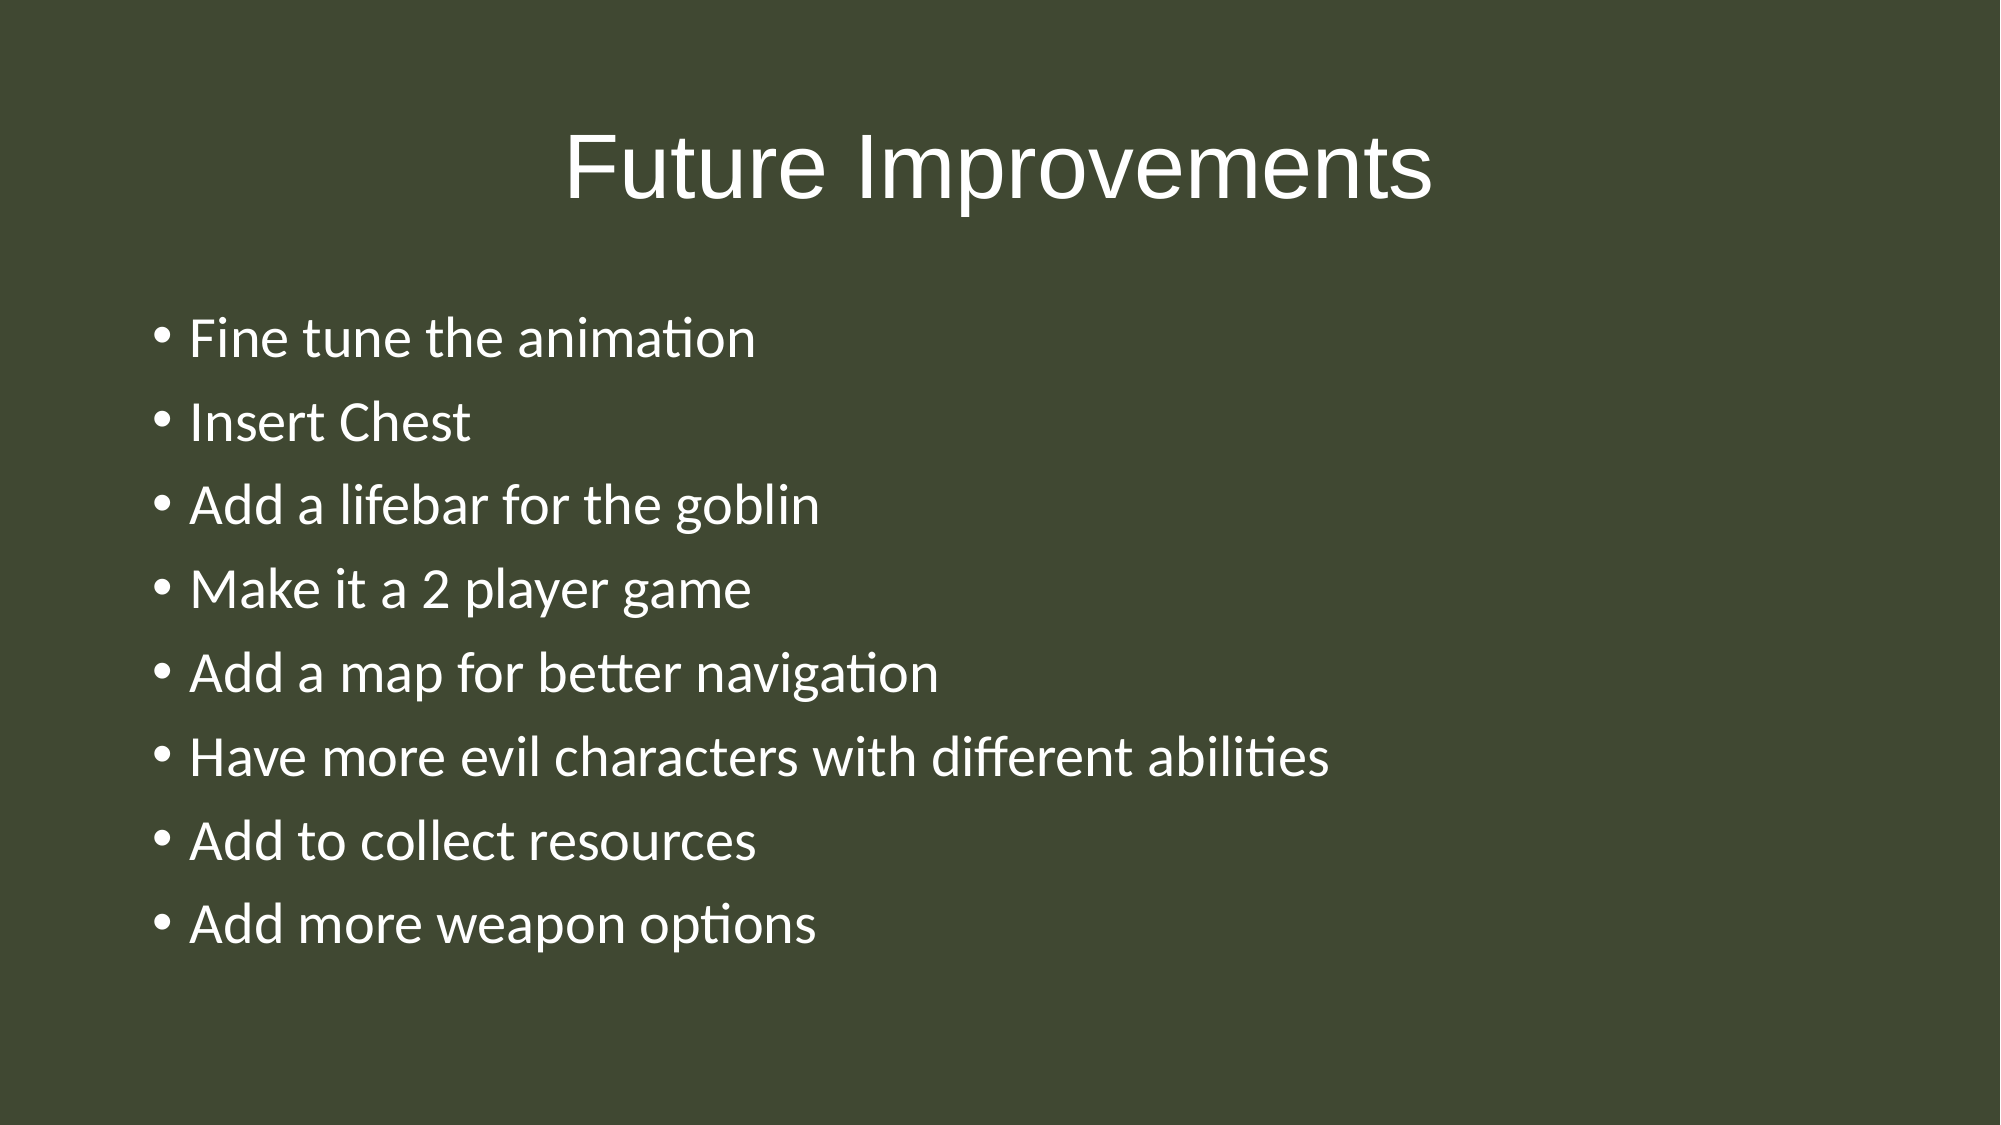

# Future Improvements
Fine tune the animation
Insert Chest
Add a lifebar for the goblin
Make it a 2 player game
Add a map for better navigation
Have more evil characters with different abilities
Add to collect resources
Add more weapon options